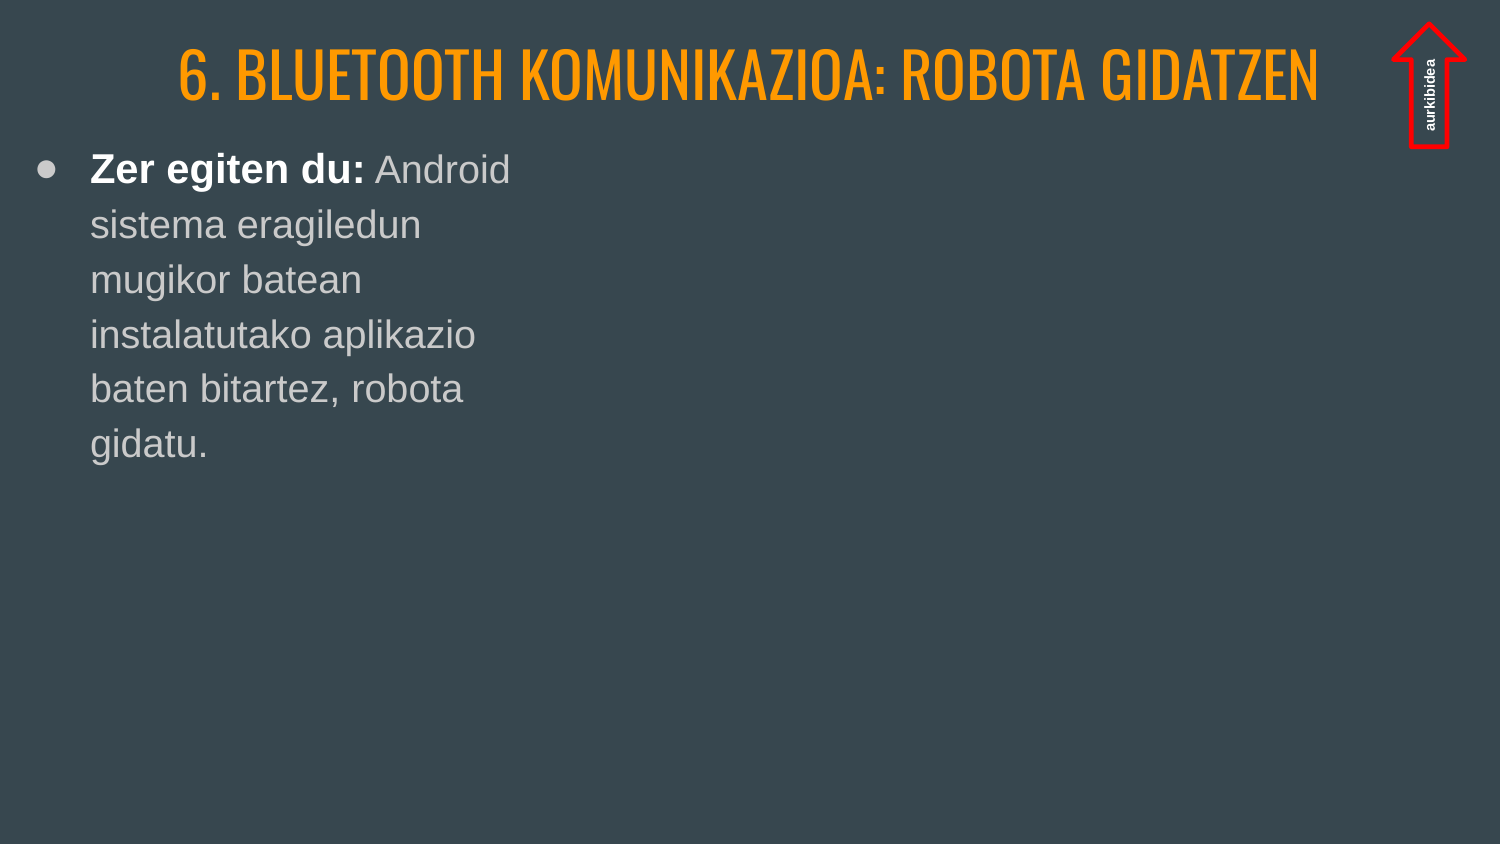

# 6. BLUETOOTH KOMUNIKAZIOA: ROBOTA GIDATZEN
aurkibidea
Zer egiten du: Android sistema eragiledun mugikor batean instalatutako aplikazio baten bitartez, robota gidatu.